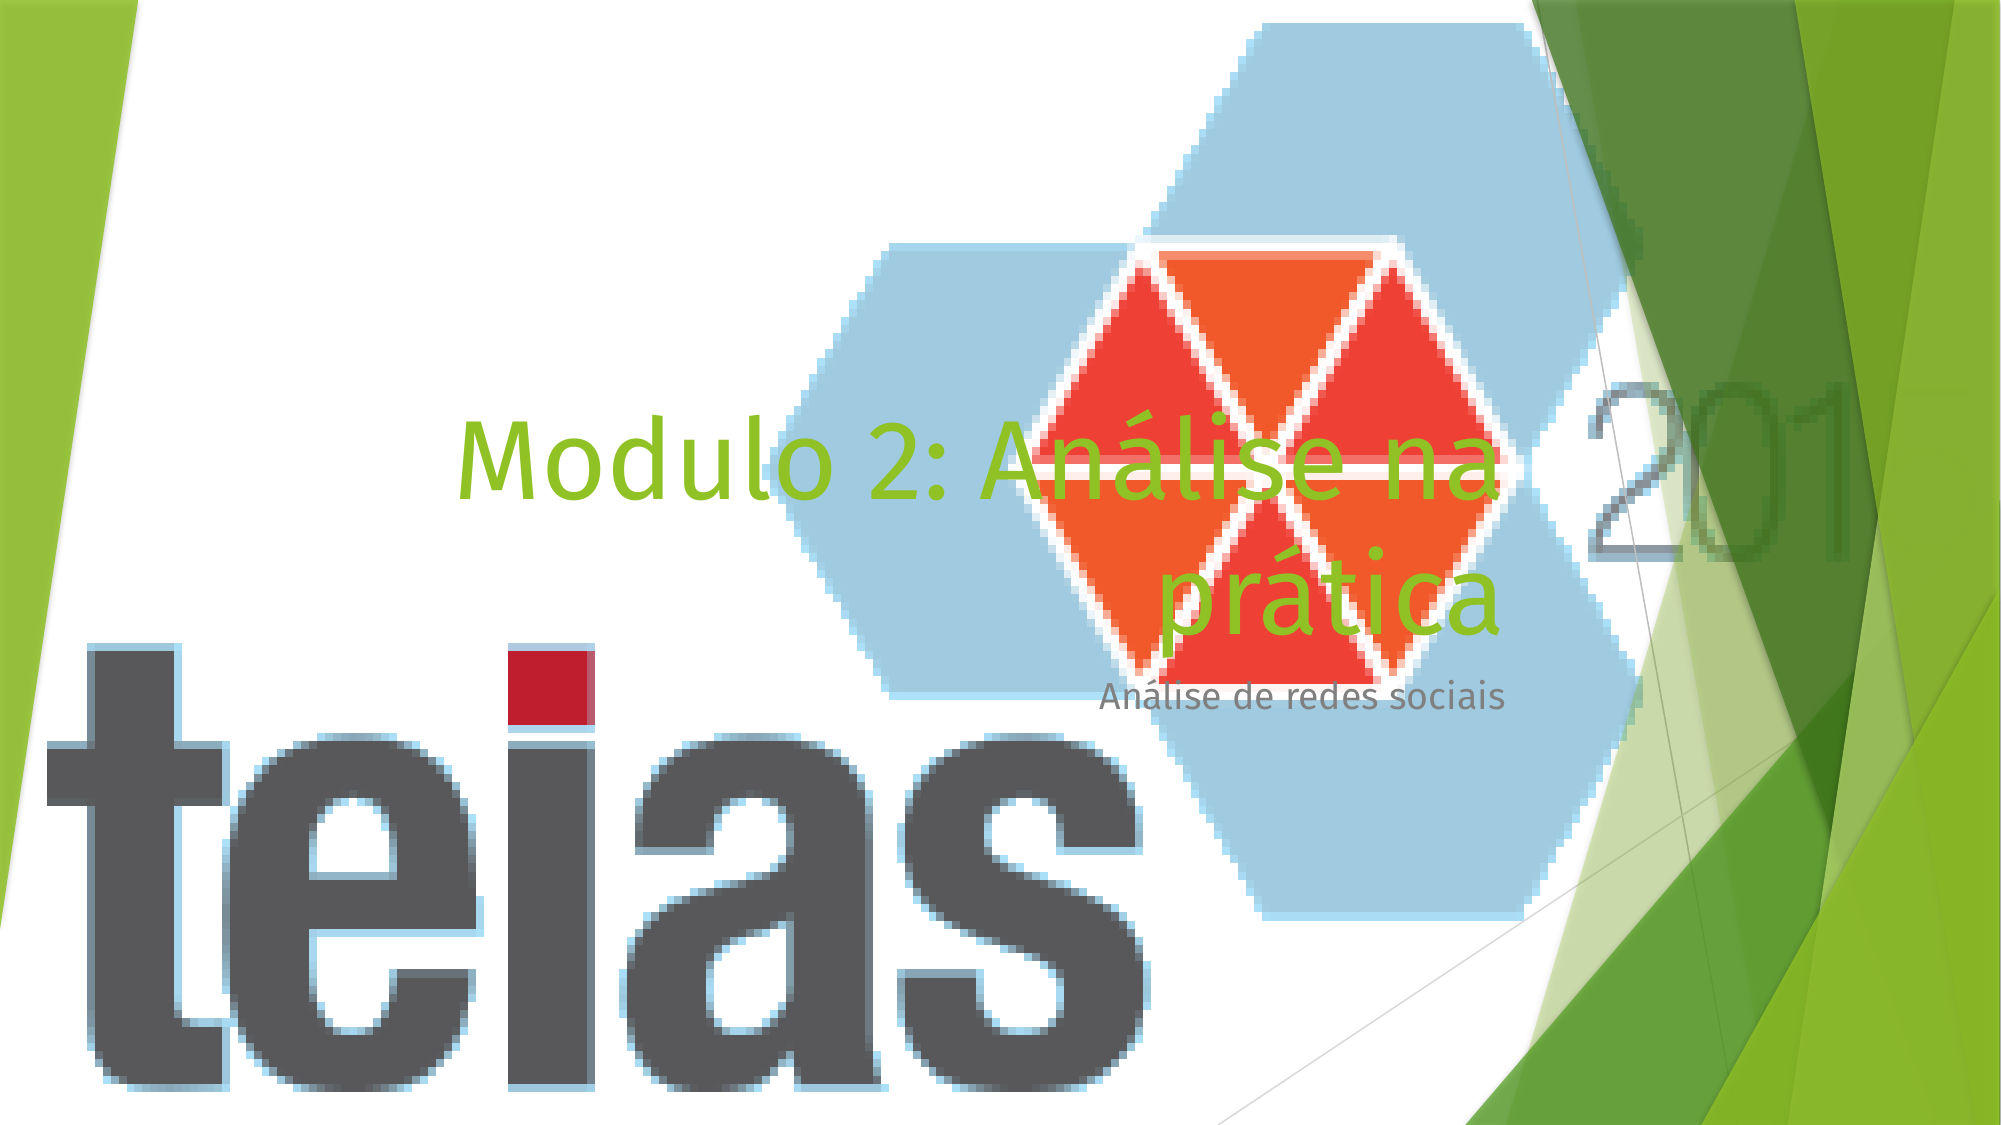

# Modulo 2: Análise na prática
Análise de redes sociais